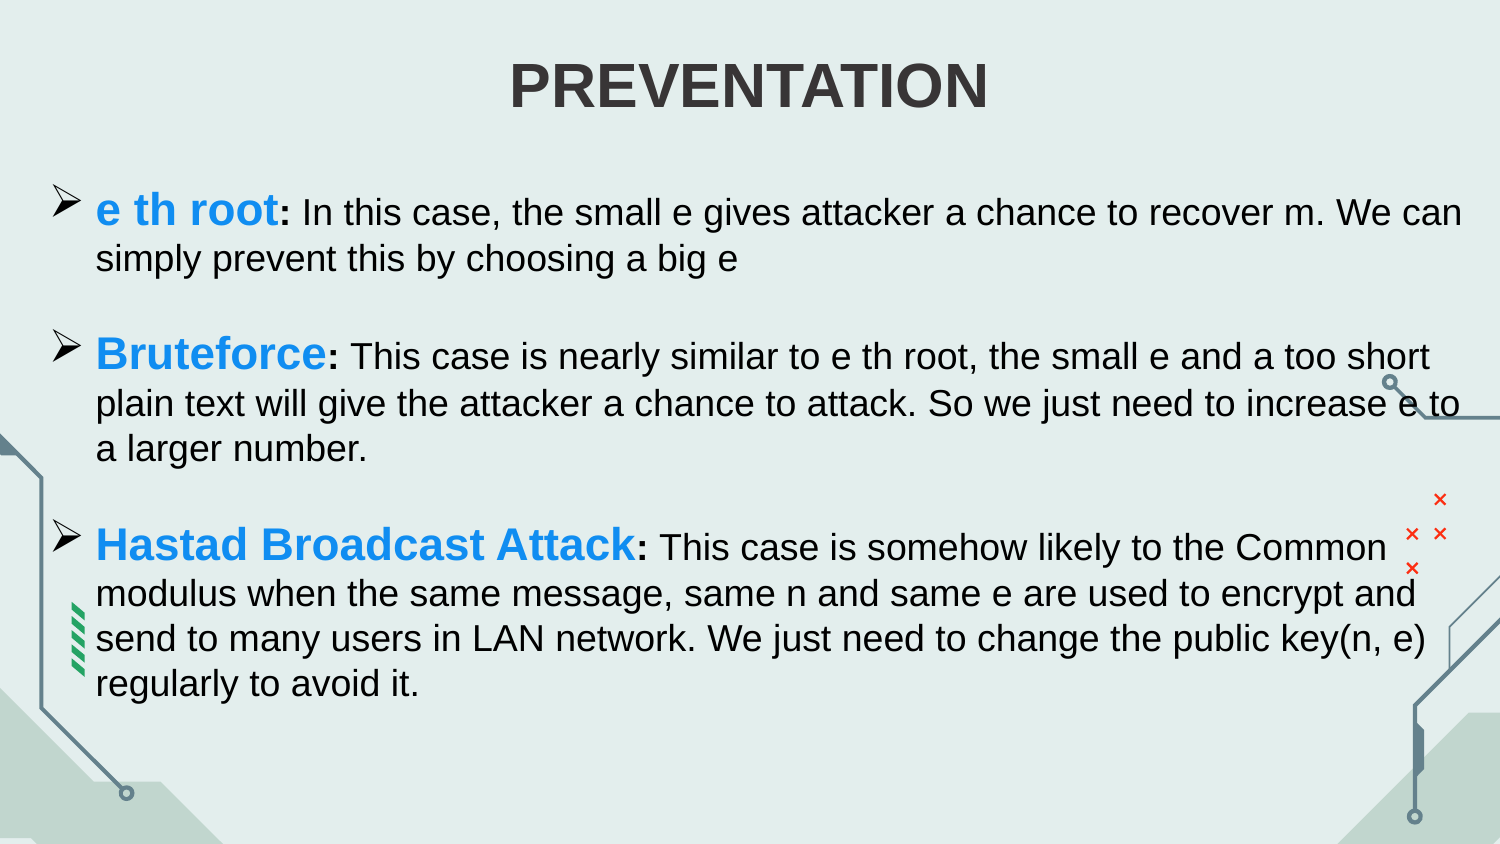

PREVENTATION
e th root: In this case, the small e gives attacker a chance to recover m. We can simply prevent this by choosing a big e

Bruteforce: This case is nearly similar to e th root, the small e and a too short plain text will give the attacker a chance to attack. So we just need to increase e to a larger number.

Hastad Broadcast Attack: This case is somehow likely to the Common modulus when the same message, same n and same e are used to encrypt and send to many users in LAN network. We just need to change the public key(n, e) regularly to avoid it.